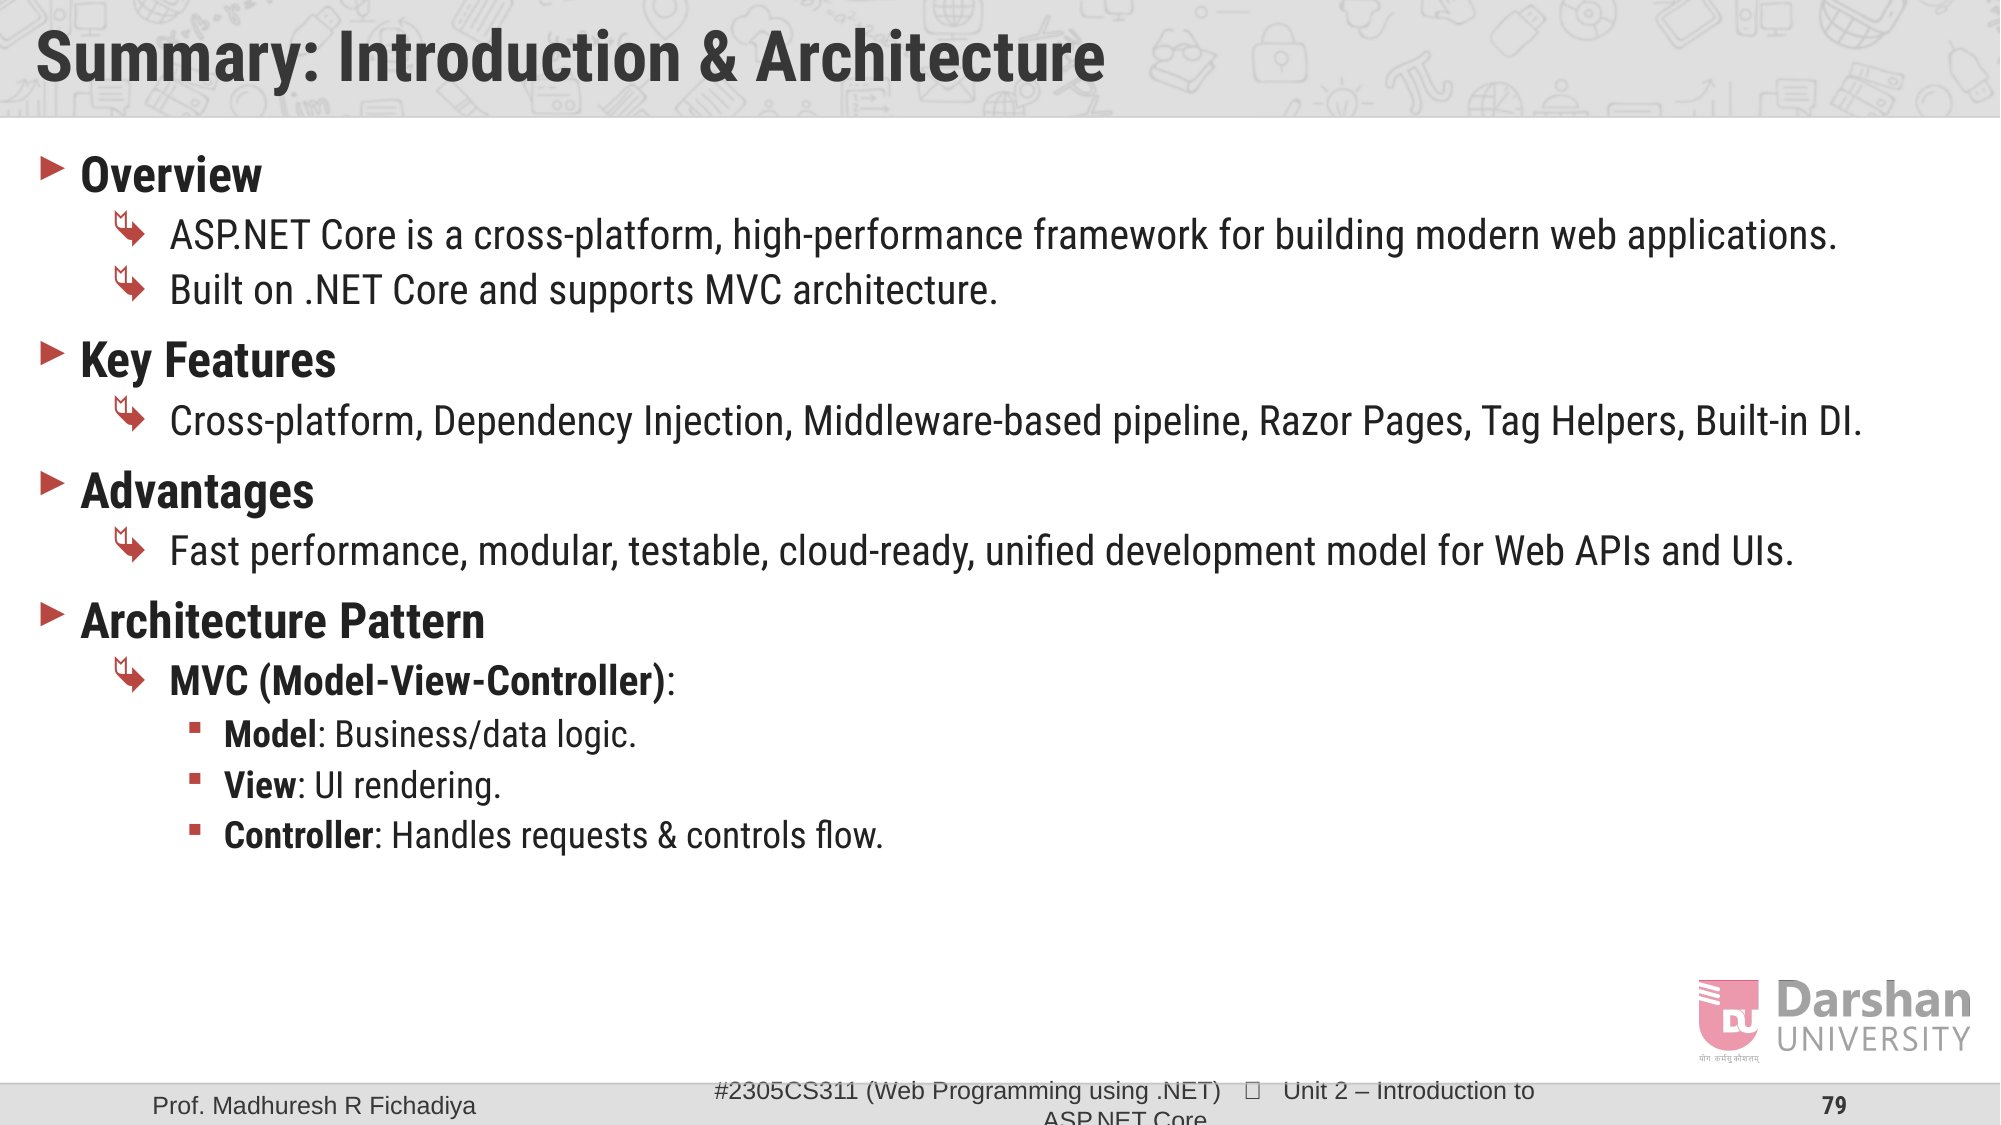

# Summary: Introduction & Architecture
Overview
ASP.NET Core is a cross-platform, high-performance framework for building modern web applications.
Built on .NET Core and supports MVC architecture.
Key Features
Cross-platform, Dependency Injection, Middleware-based pipeline, Razor Pages, Tag Helpers, Built-in DI.
Advantages
Fast performance, modular, testable, cloud-ready, unified development model for Web APIs and UIs.
Architecture Pattern
MVC (Model-View-Controller):
Model: Business/data logic.
View: UI rendering.
Controller: Handles requests & controls flow.